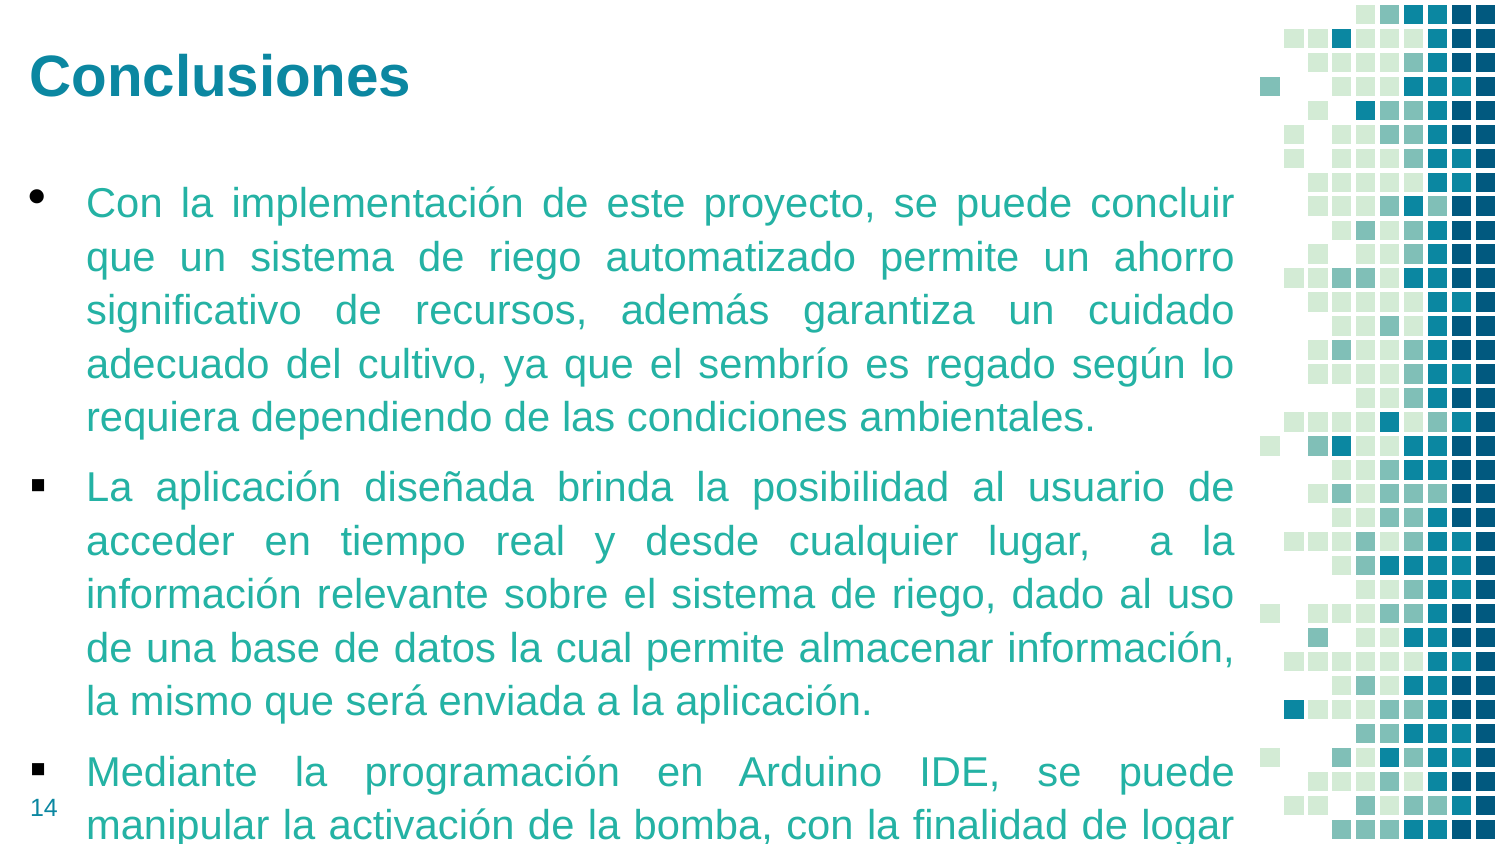

Conclusiones

Con la implementación de este proyecto, se puede concluir que un sistema de riego automatizado permite un ahorro significativo de recursos, además garantiza un cuidado adecuado del cultivo, ya que el sembrío es regado según lo requiera dependiendo de las condiciones ambientales.
La aplicación diseñada brinda la posibilidad al usuario de acceder en tiempo real y desde cualquier lugar,  a la información relevante sobre el sistema de riego, dado al uso de una base de datos la cual permite almacenar información, la mismo que será enviada a la aplicación.
Mediante la programación en Arduino IDE, se puede manipular la activación de la bomba, con la finalidad de logar un riego adecuado y un ahorro considerable de recursos.

14